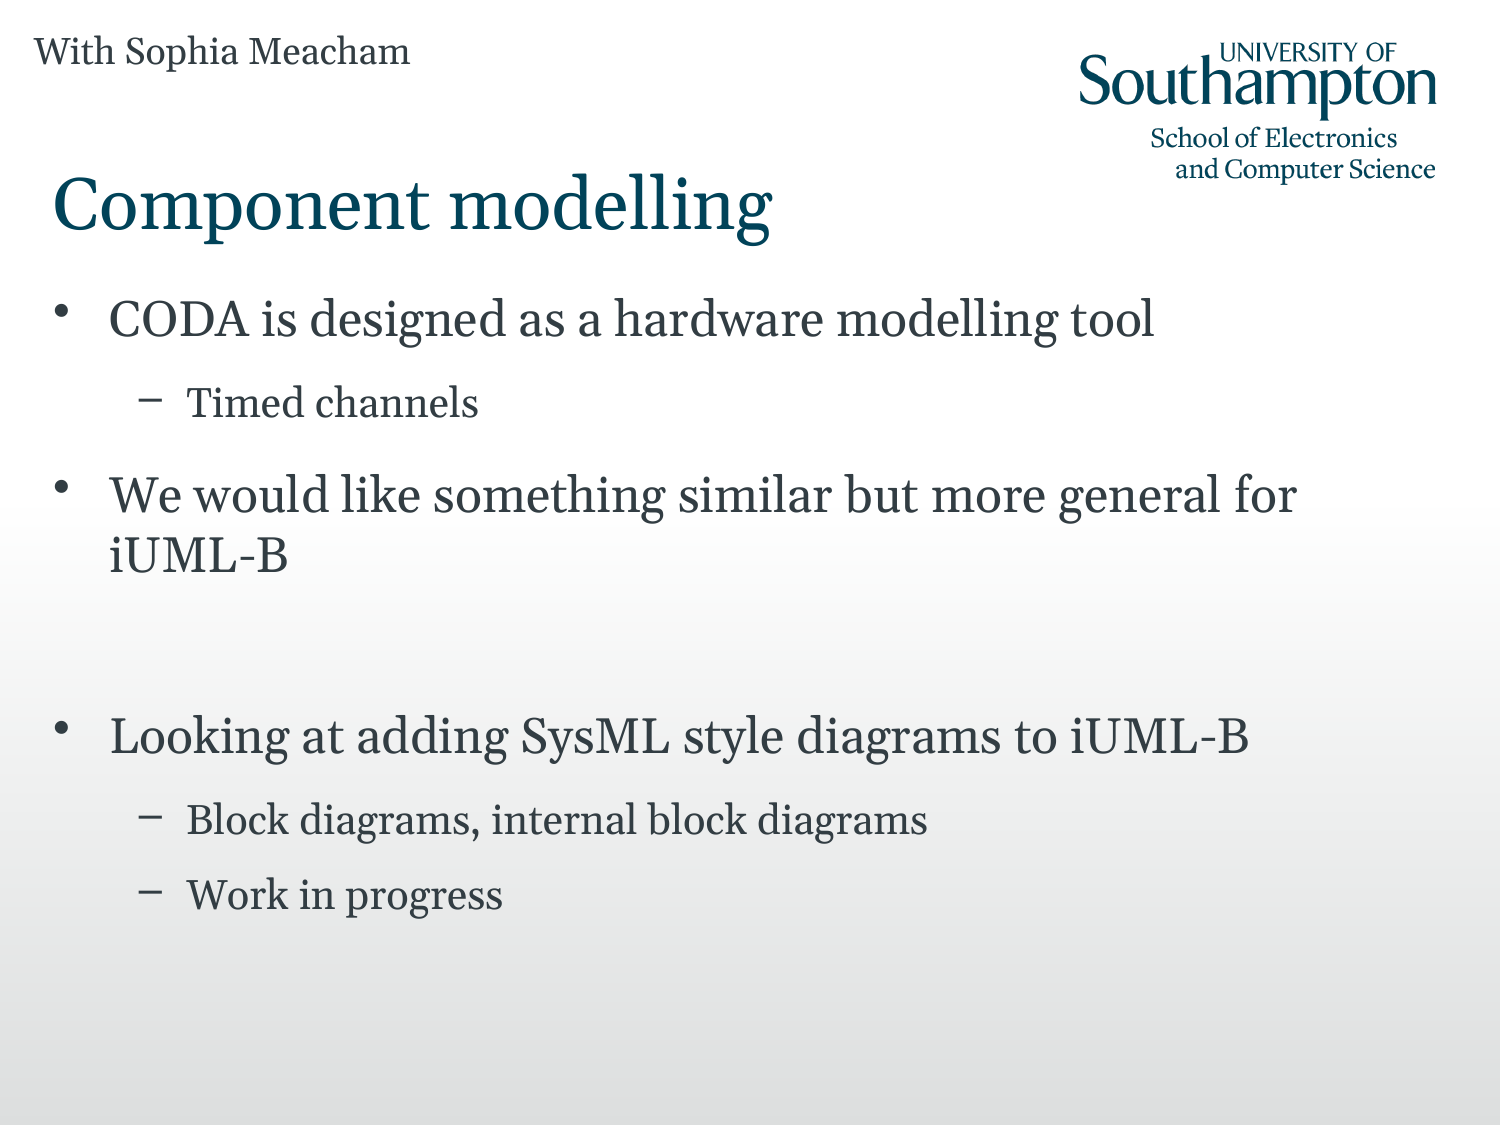

With Sophia Meacham

# Component modelling
CODA is designed as a hardware modelling tool
Timed channels
We would like something similar but more general for iUML-B

Looking at adding SysML style diagrams to iUML-B
Block diagrams, internal block diagrams
Work in progress